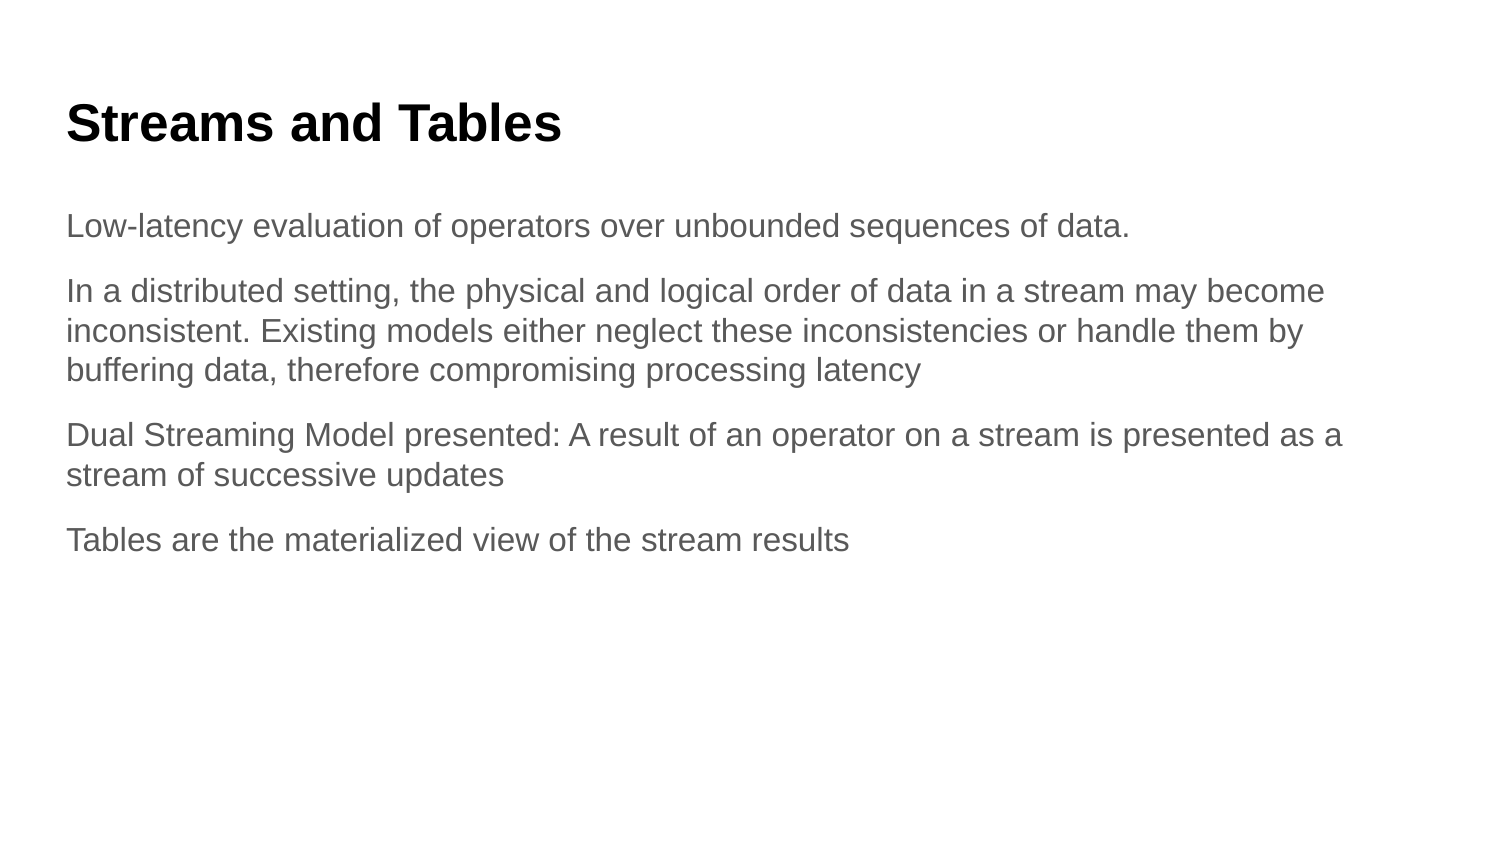

# Streams and Tables
Low-latency evaluation of operators over unbounded sequences of data.
In a distributed setting, the physical and logical order of data in a stream may become inconsistent. Existing models either neglect these inconsistencies or handle them by buffering data, therefore compromising processing latency
Dual Streaming Model presented: A result of an operator on a stream is presented as a stream of successive updates
Tables are the materialized view of the stream results